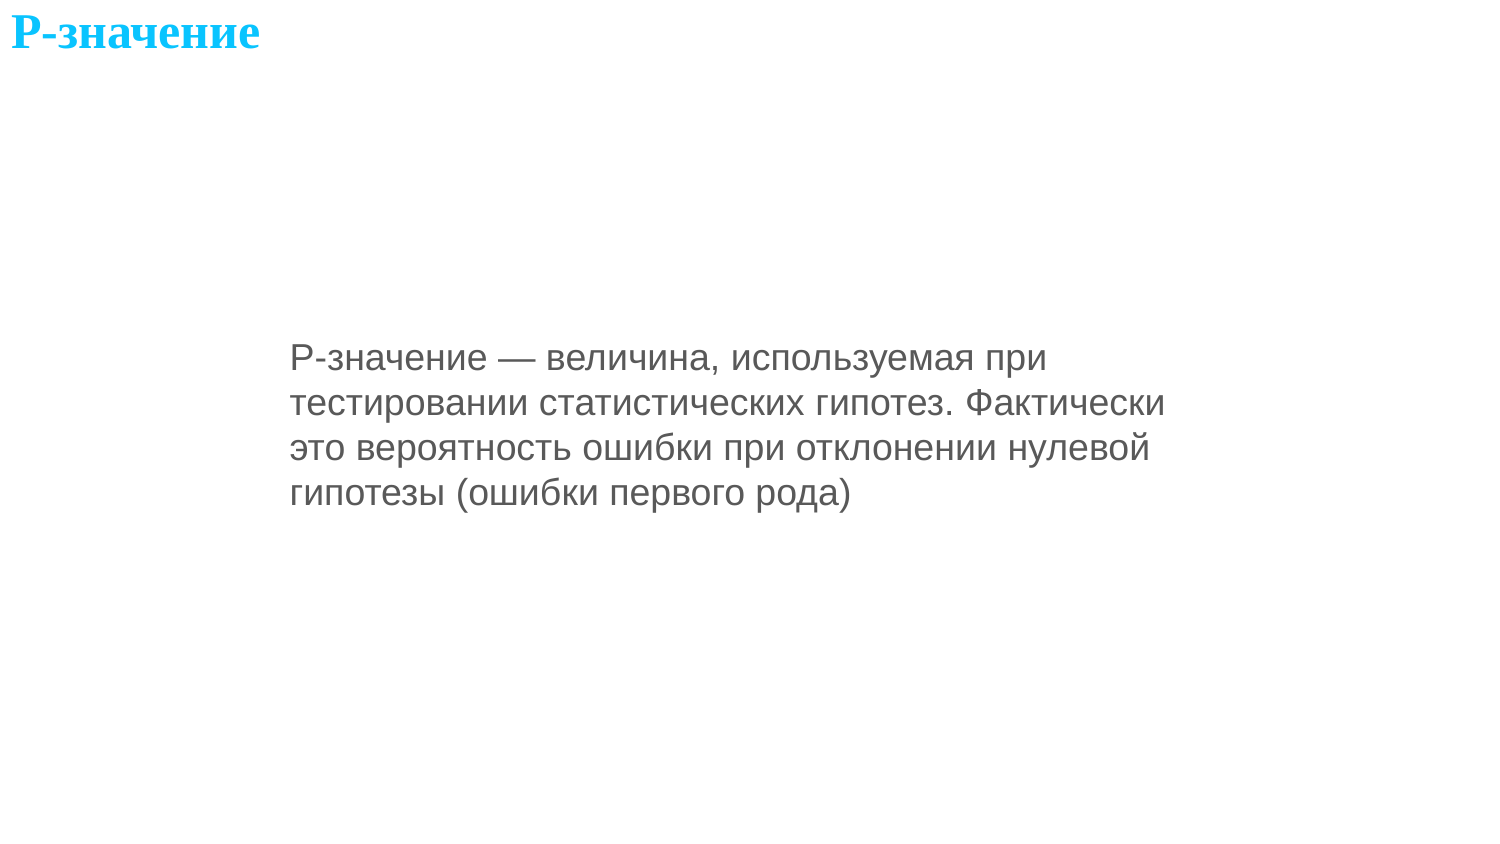

# P-значение
P-значение — величина, используемая при тестировании статистических гипотез. Фактически это вероятность ошибки при отклонении нулевой гипотезы (ошибки первого рода)